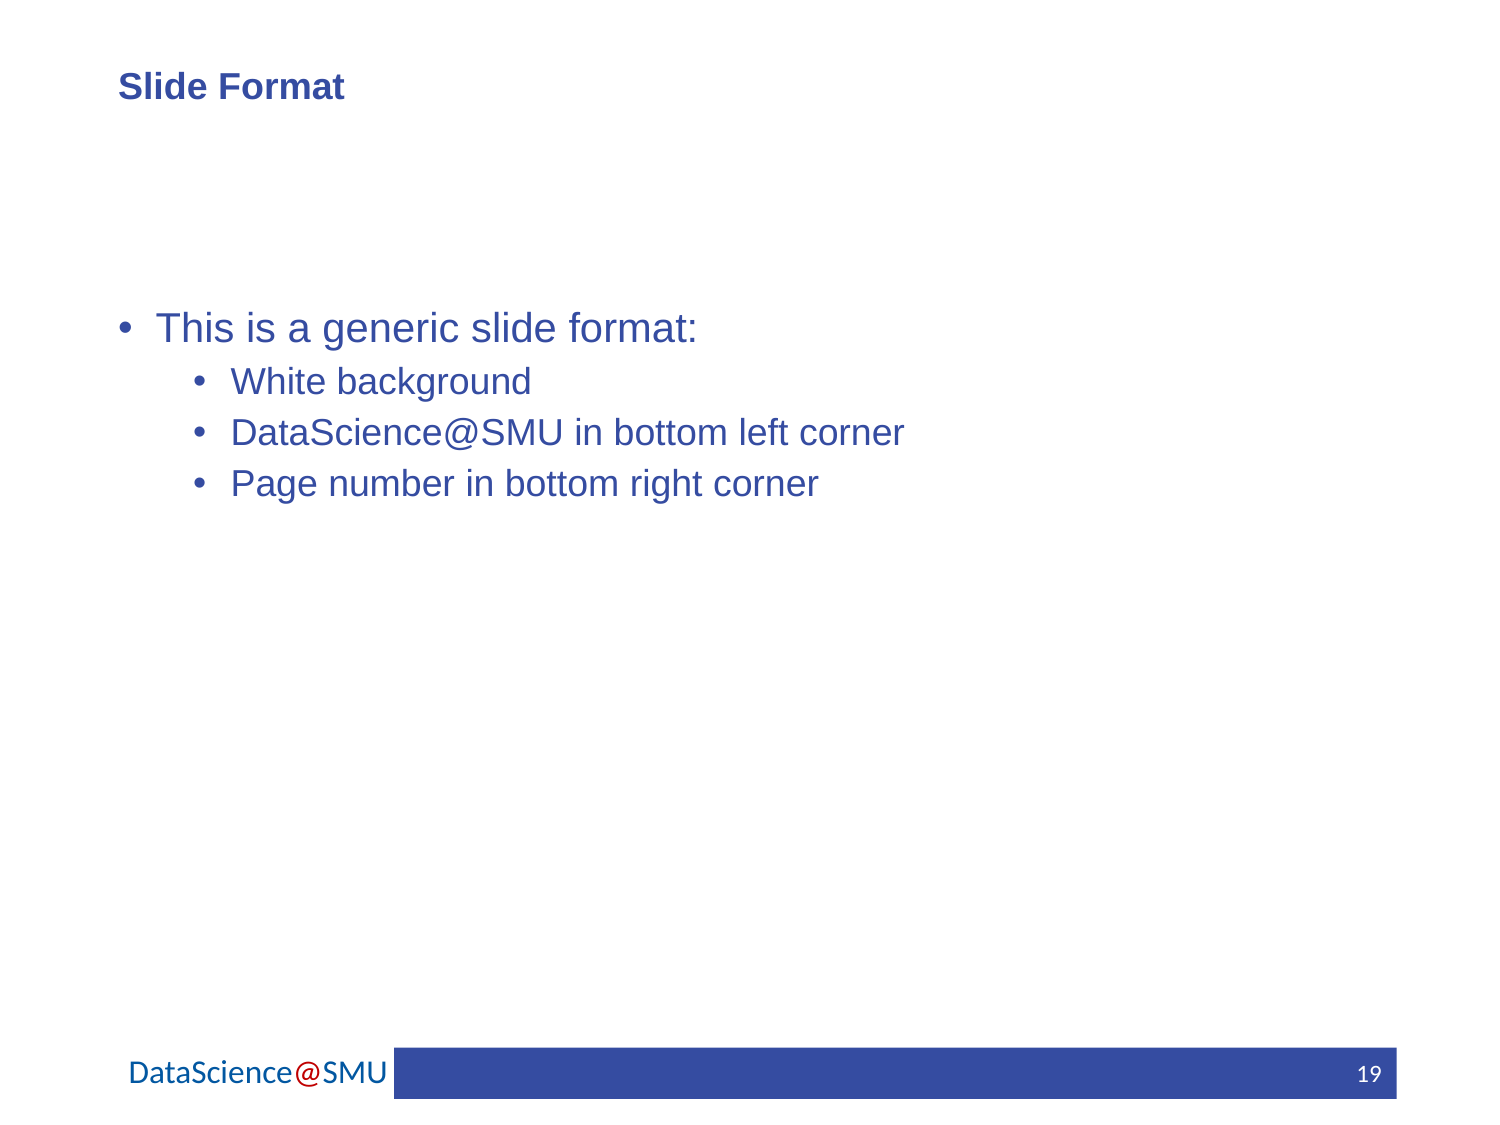

# Slide Format
This is a generic slide format:
White background
DataScience@SMU in bottom left corner
Page number in bottom right corner
19